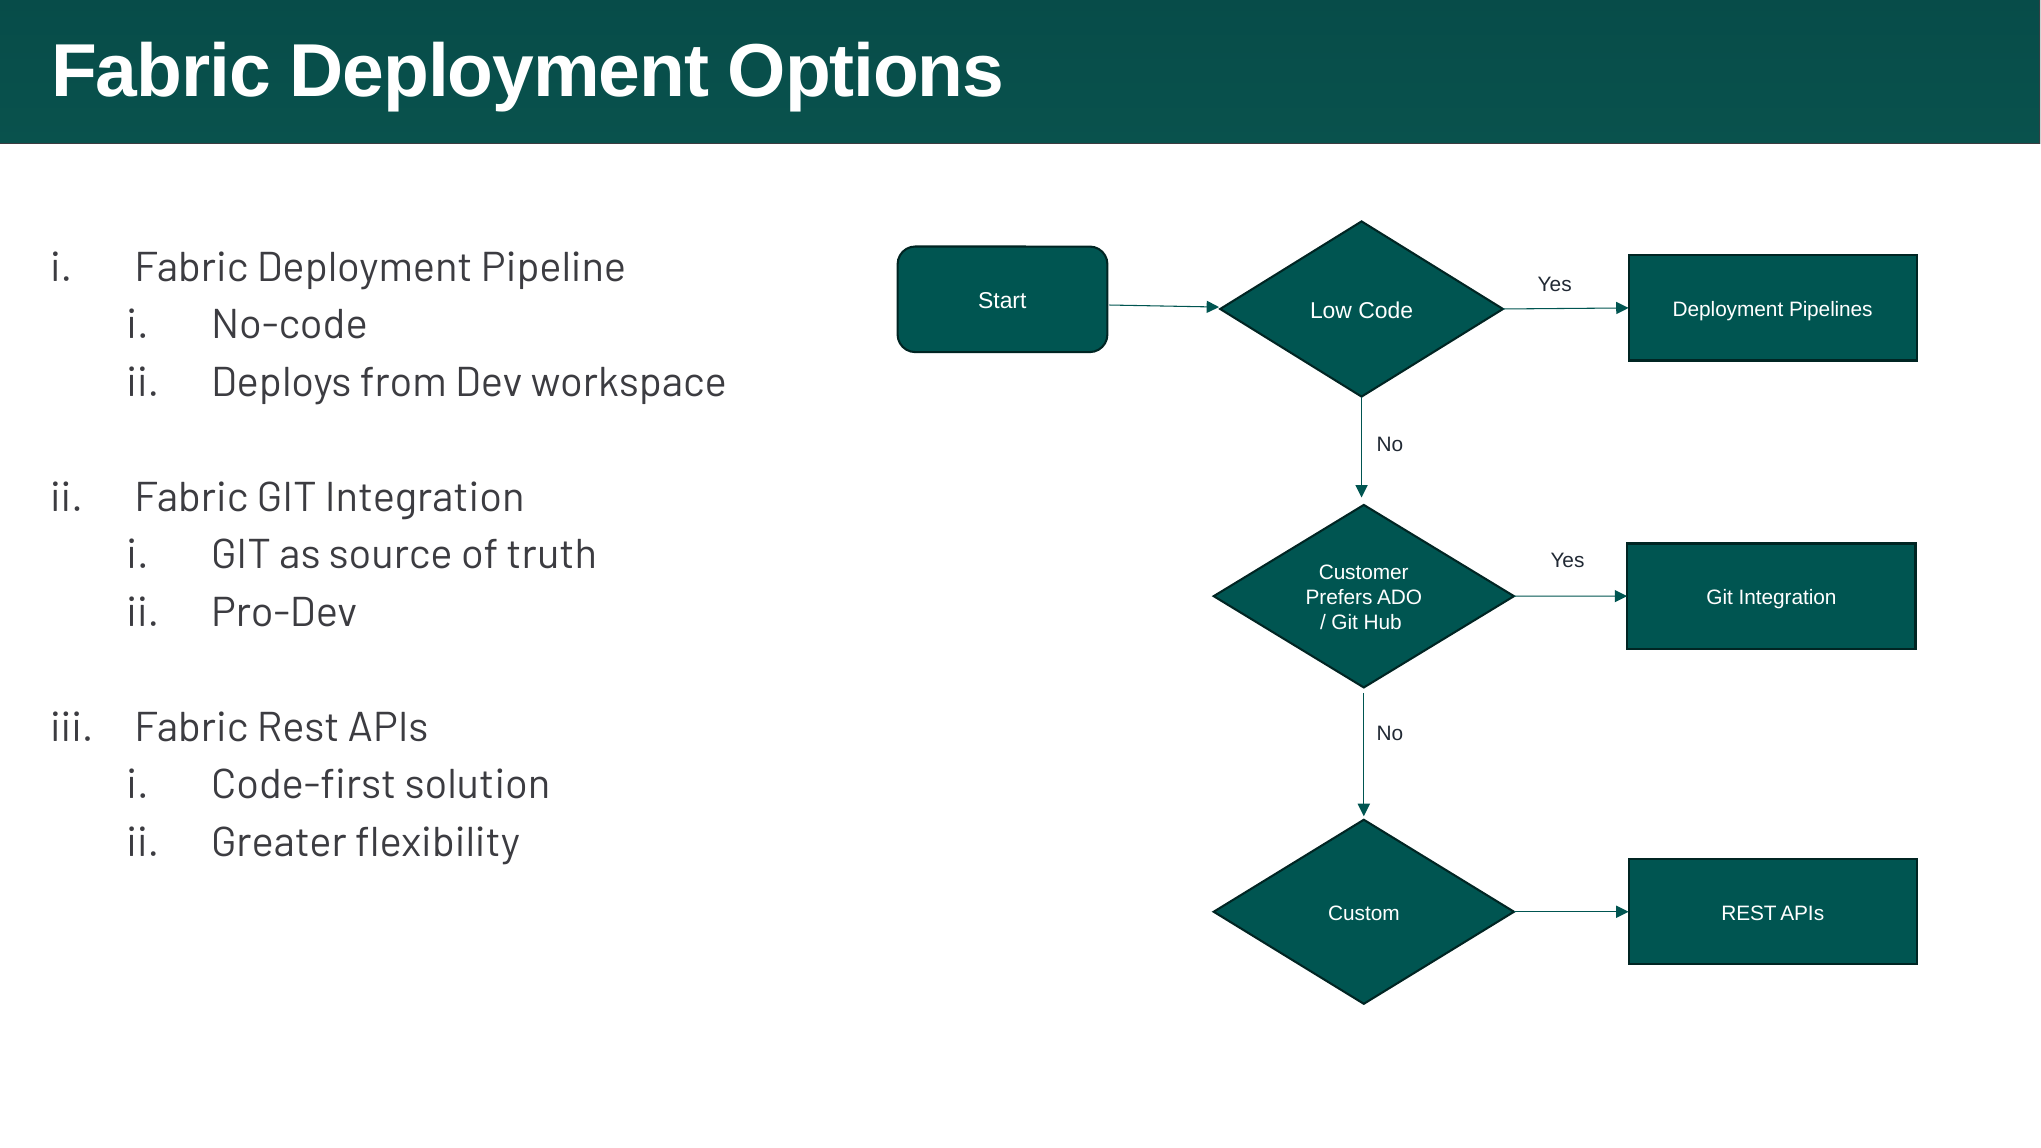

# Fabric Deployment Options
Fabric Deployment Pipeline
No-code
Deploys from Dev workspace

Fabric GIT Integration
GIT as source of truth
Pro-Dev

Fabric Rest APIs
Code-first solution
Greater flexibility

Low Code
Start
Deployment Pipelines
Yes
No
Customer Prefers ADO / Git Hub
Yes
Git Integration
No
Custom
REST APIs
112
Microsoft Fabric